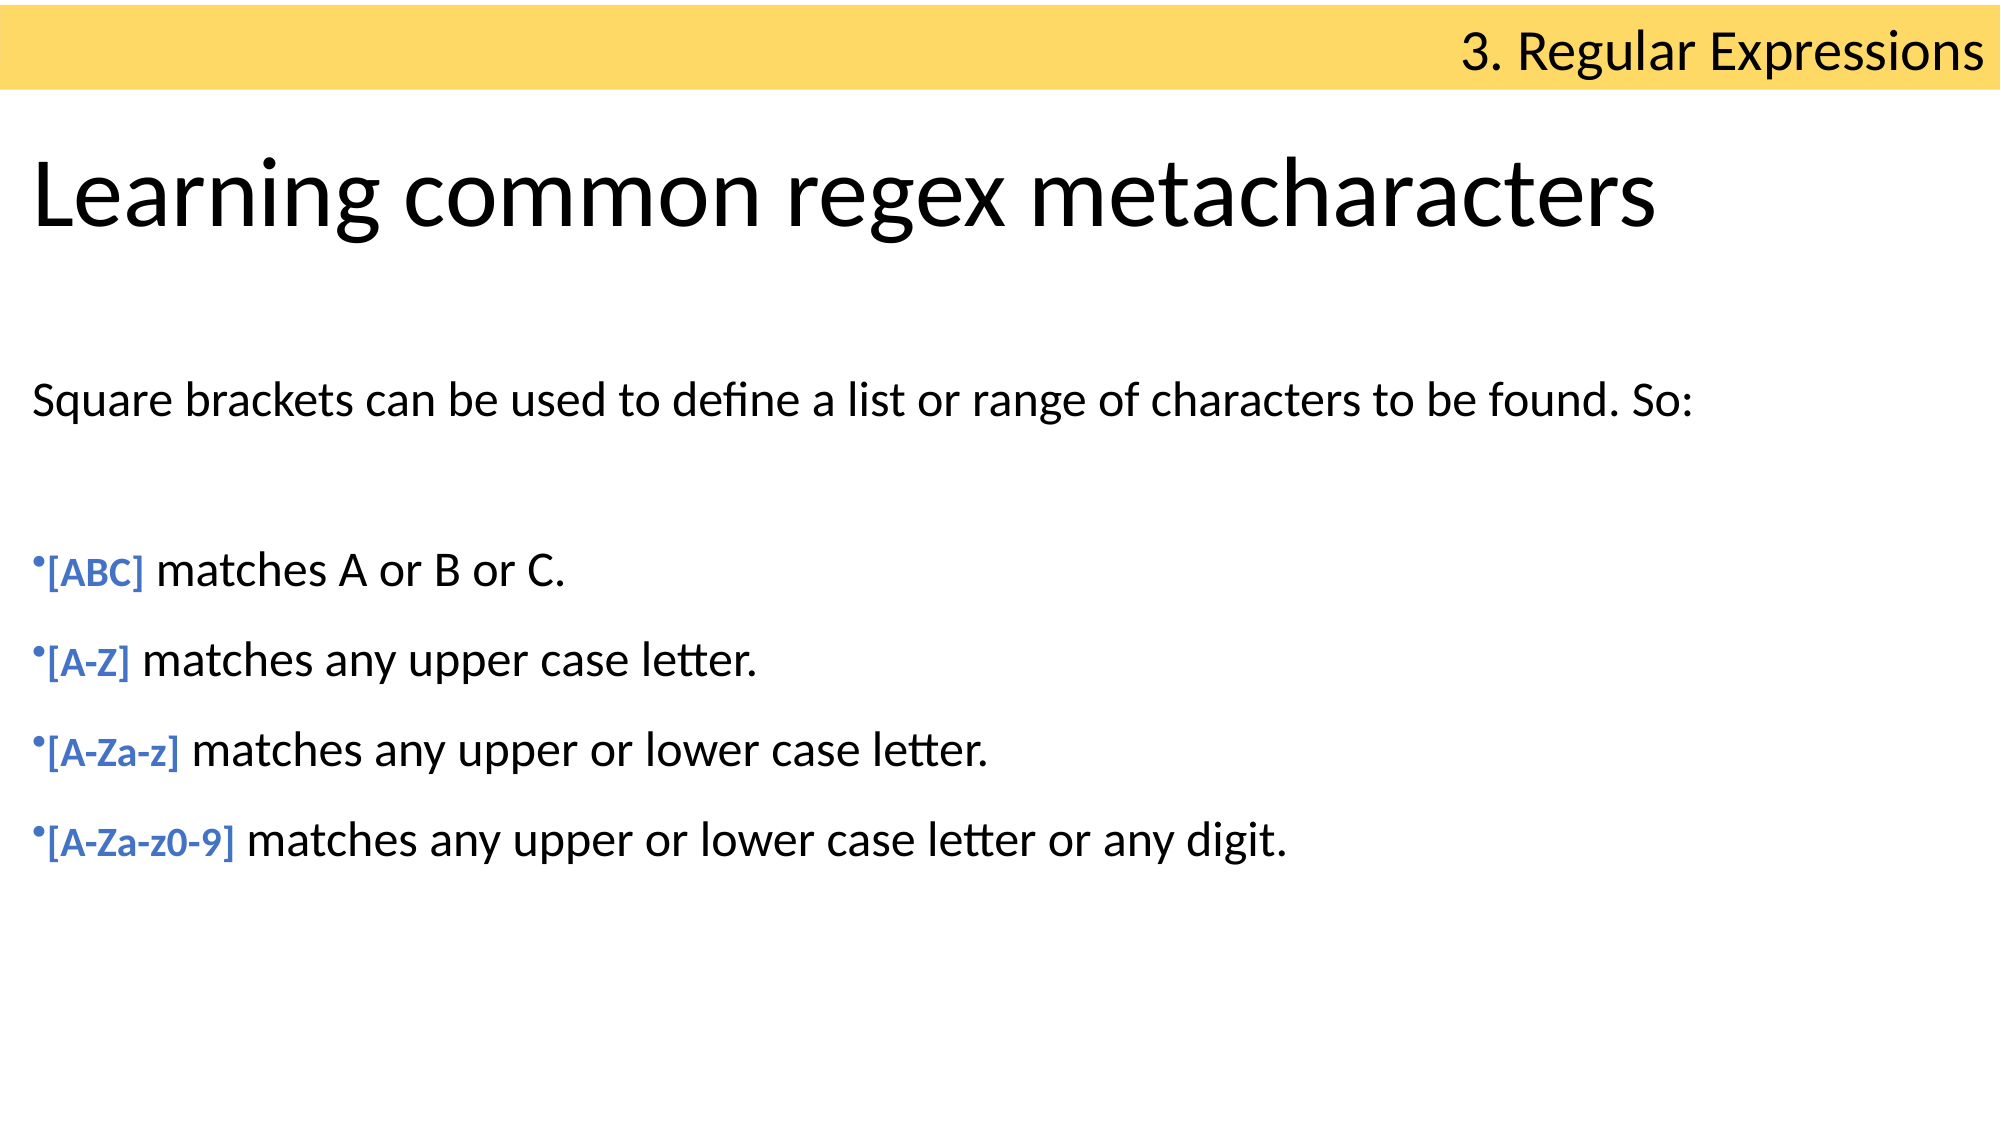

3. Regular Expressions

Learning common regex metacharacters

Square brackets can be used to define a list or range of characters to be found. So:

[ABC] matches A or B or C.
[A-Z] matches any upper case letter.
[A-Za-z] matches any upper or lower case letter.
[A-Za-z0-9] matches any upper or lower case letter or any digit.